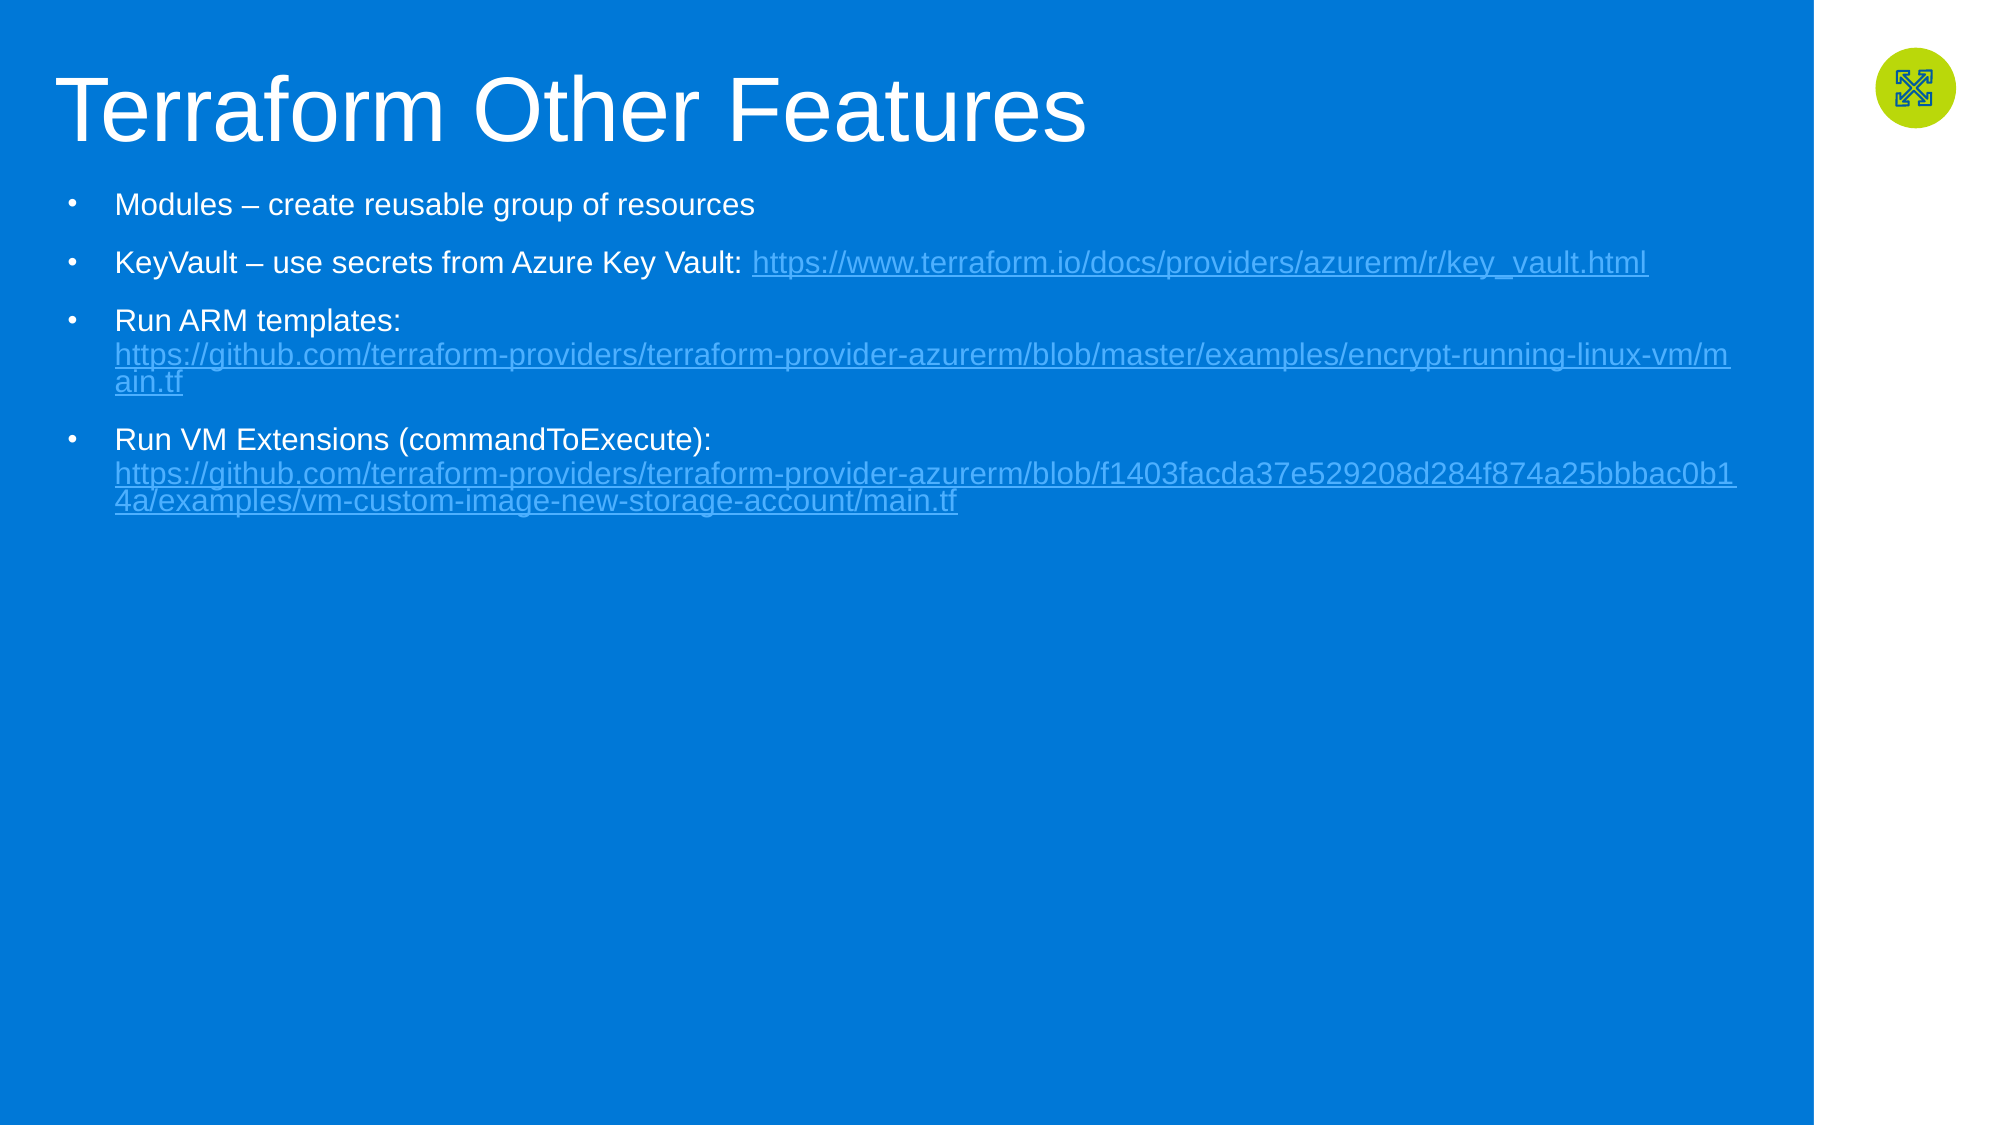

# Terraform Other Features

Modules – create reusable group of resources
KeyVault – use secrets from Azure Key Vault: https://www.terraform.io/docs/providers/azurerm/r/key_vault.html
Run ARM templates: https://github.com/terraform-providers/terraform-provider-azurerm/blob/master/examples/encrypt-running-linux-vm/main.tf
Run VM Extensions (commandToExecute): https://github.com/terraform-providers/terraform-provider-azurerm/blob/f1403facda37e529208d284f874a25bbbac0b14a/examples/vm-custom-image-new-storage-account/main.tf